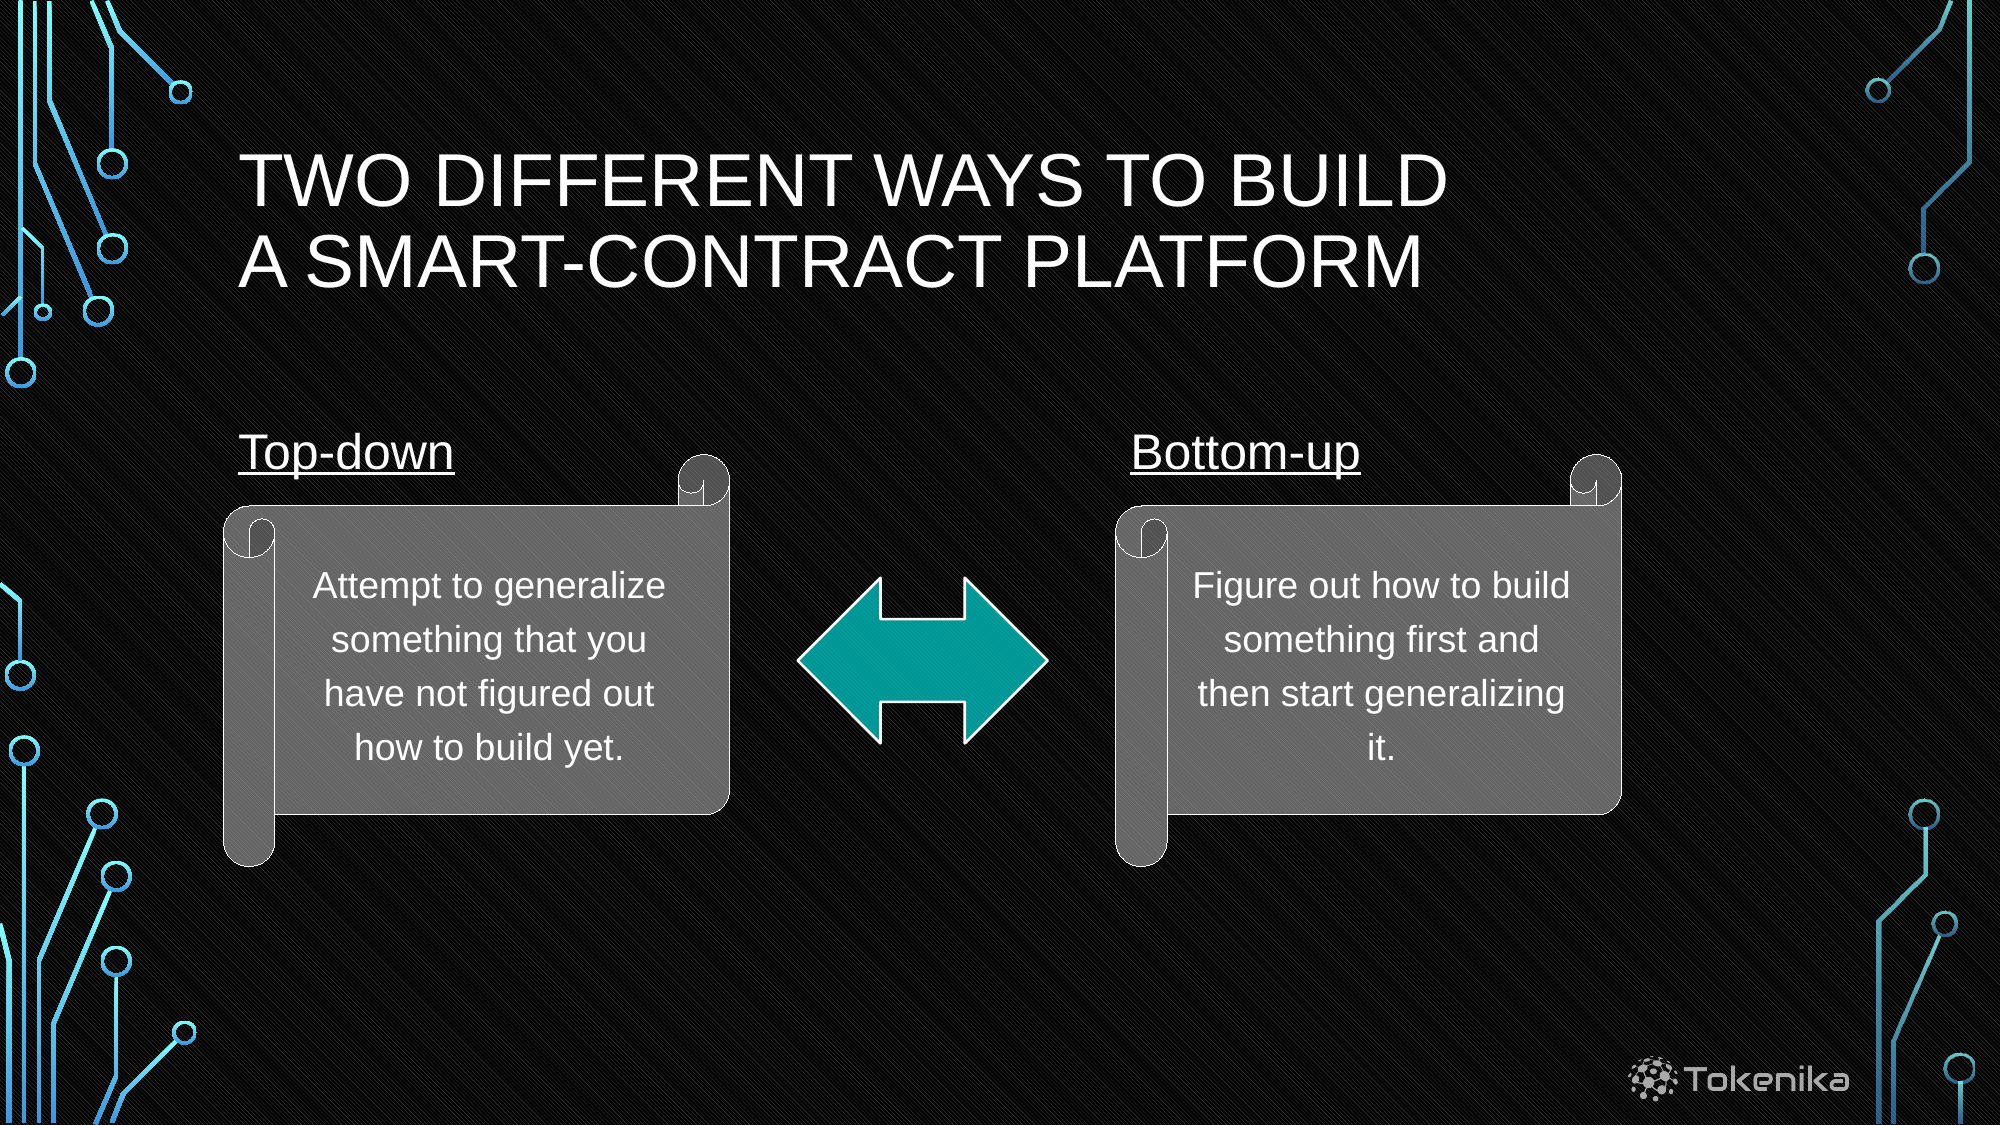

# TWO Different WAYs TO Build A Smart-contract platform
Top-down
Bottom-up
Attempt to generalize something that you have not figured out how to build yet.
Figure out how to build something first and then start generalizing it.